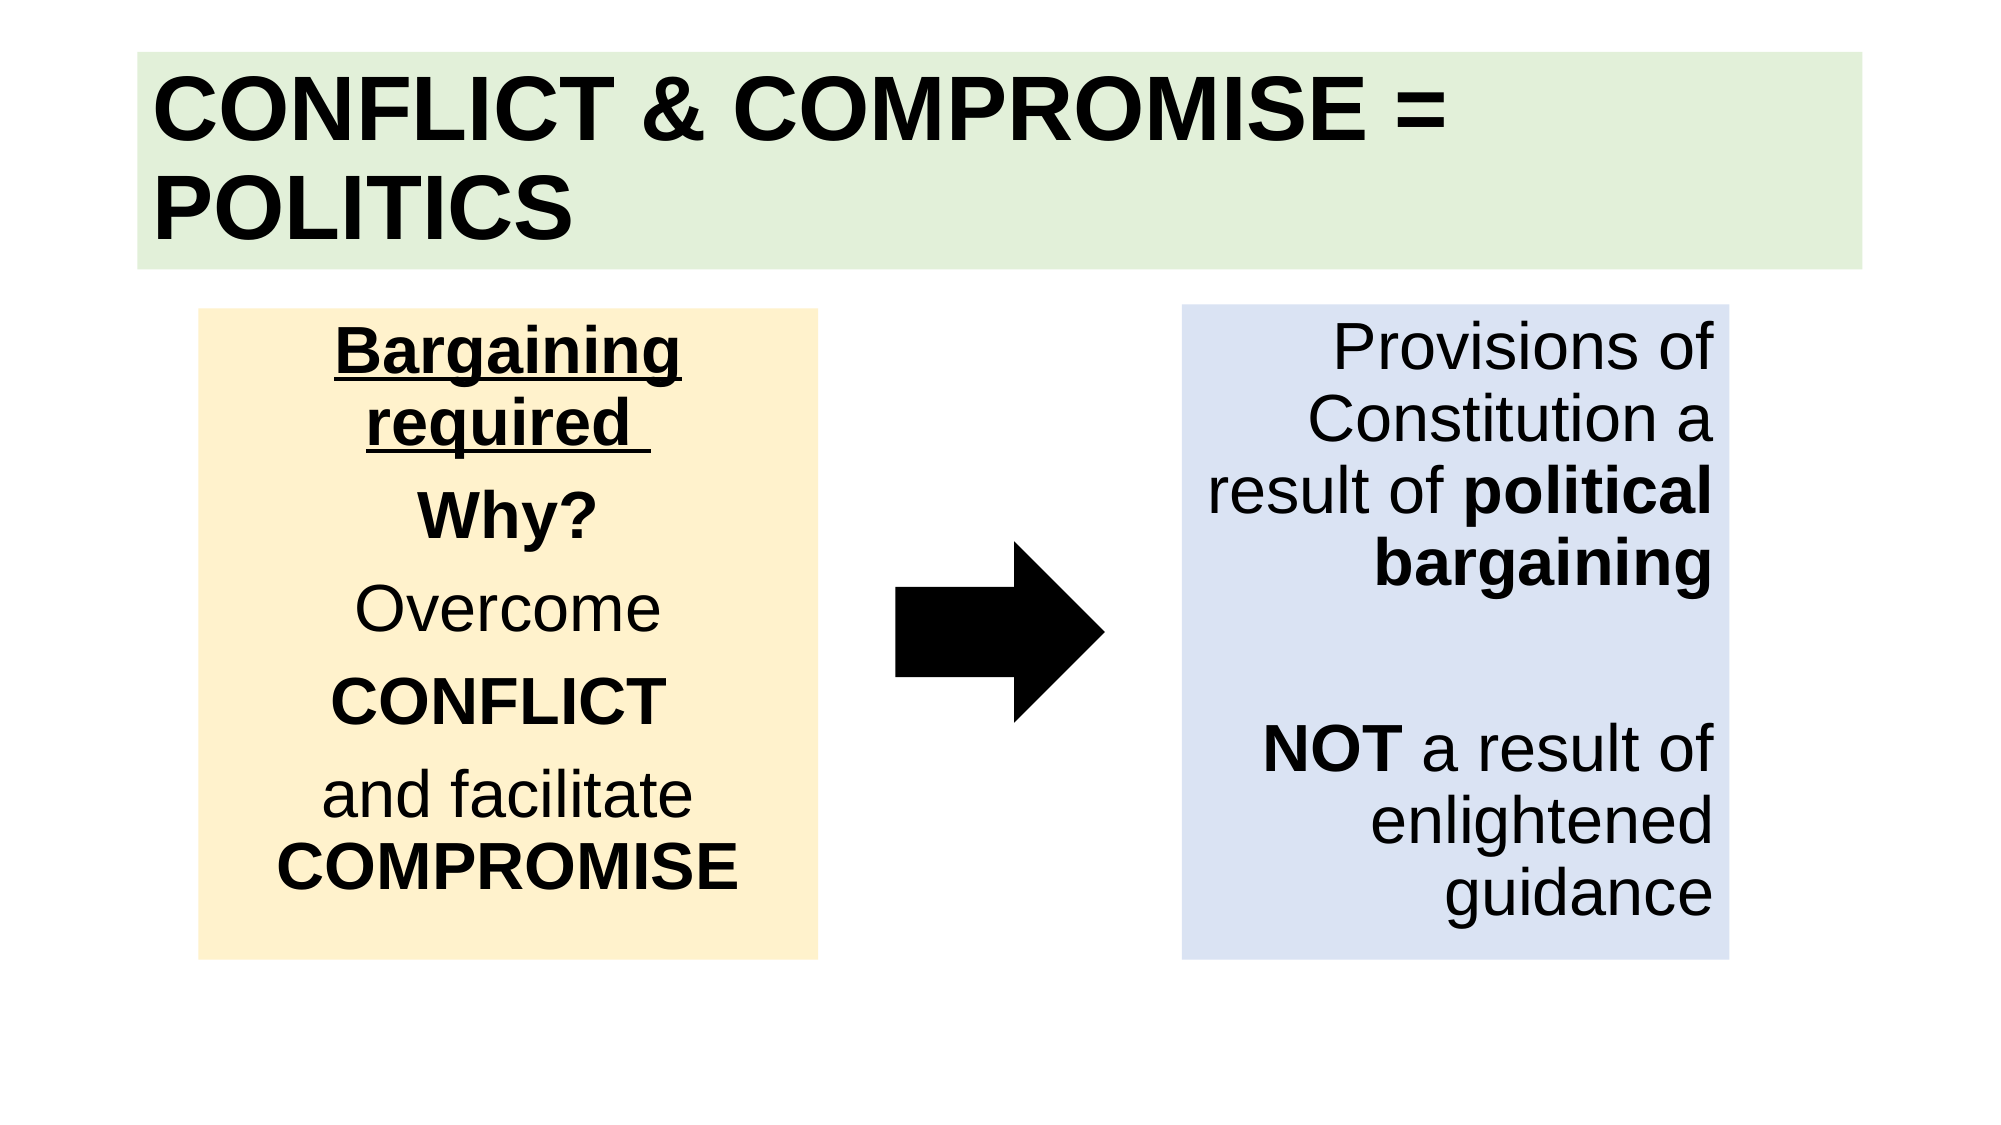

# Conflict & Compromise = Politics
Provisions of Constitution a result of political bargaining

NOT a result of enlightened guidance
Bargaining required
Why?
 Overcome
CONFLICT
and facilitate COMPROMISE